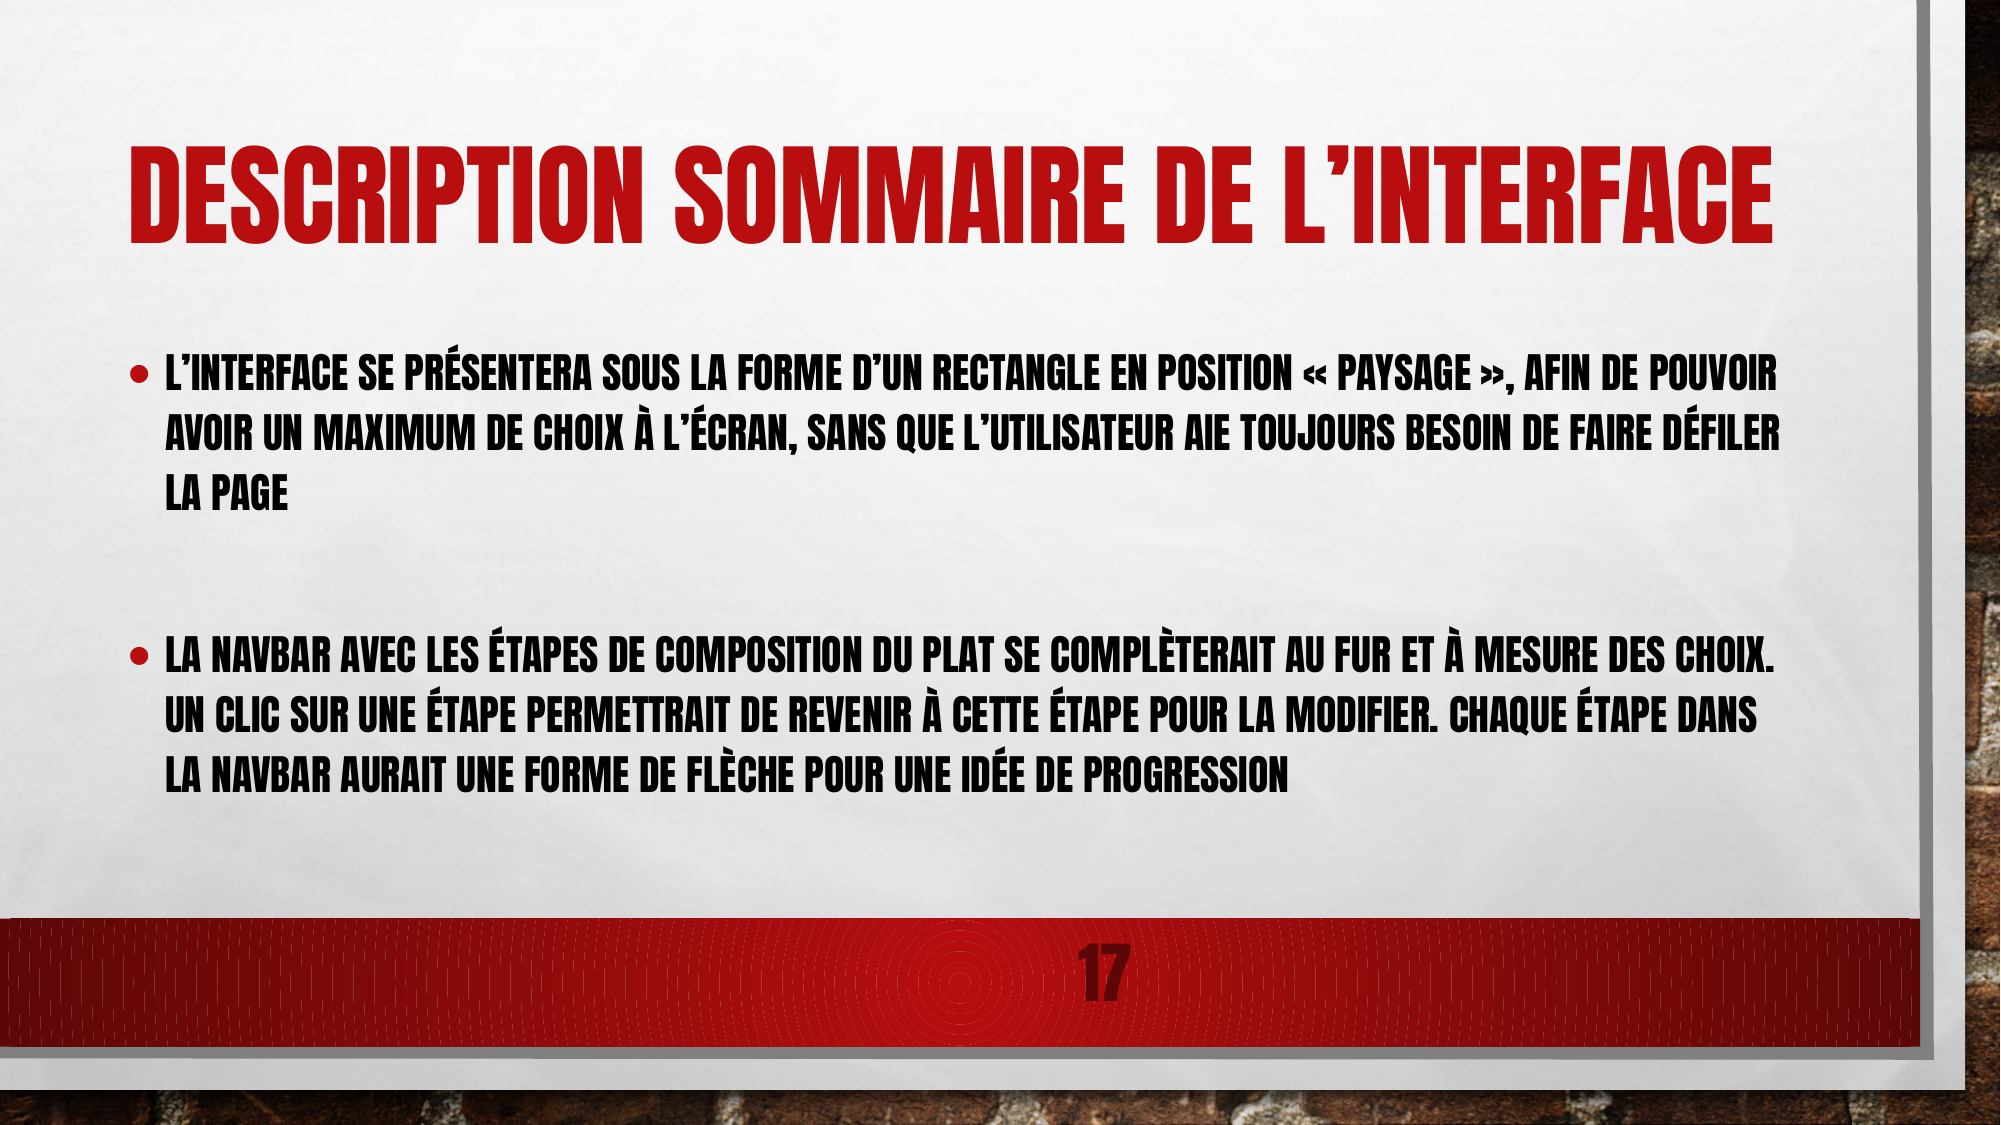

# Description sommaire de l’interface
L’interface se présentera sous la forme d’un rectangle en position « paysage », afin de pouvoir avoir un maximum de choix à l’écran, sans que l’utilisateur aie toujours besoin de faire défiler la page

La navbar avec les étapes de composition du plat se complèterait au fur et à mesure des choix. Un clic sur une étape permettrait de revenir à cette étape pour la modifier. Chaque étape dans la navbar aurait une forme de flèche pour une idée de progression

17